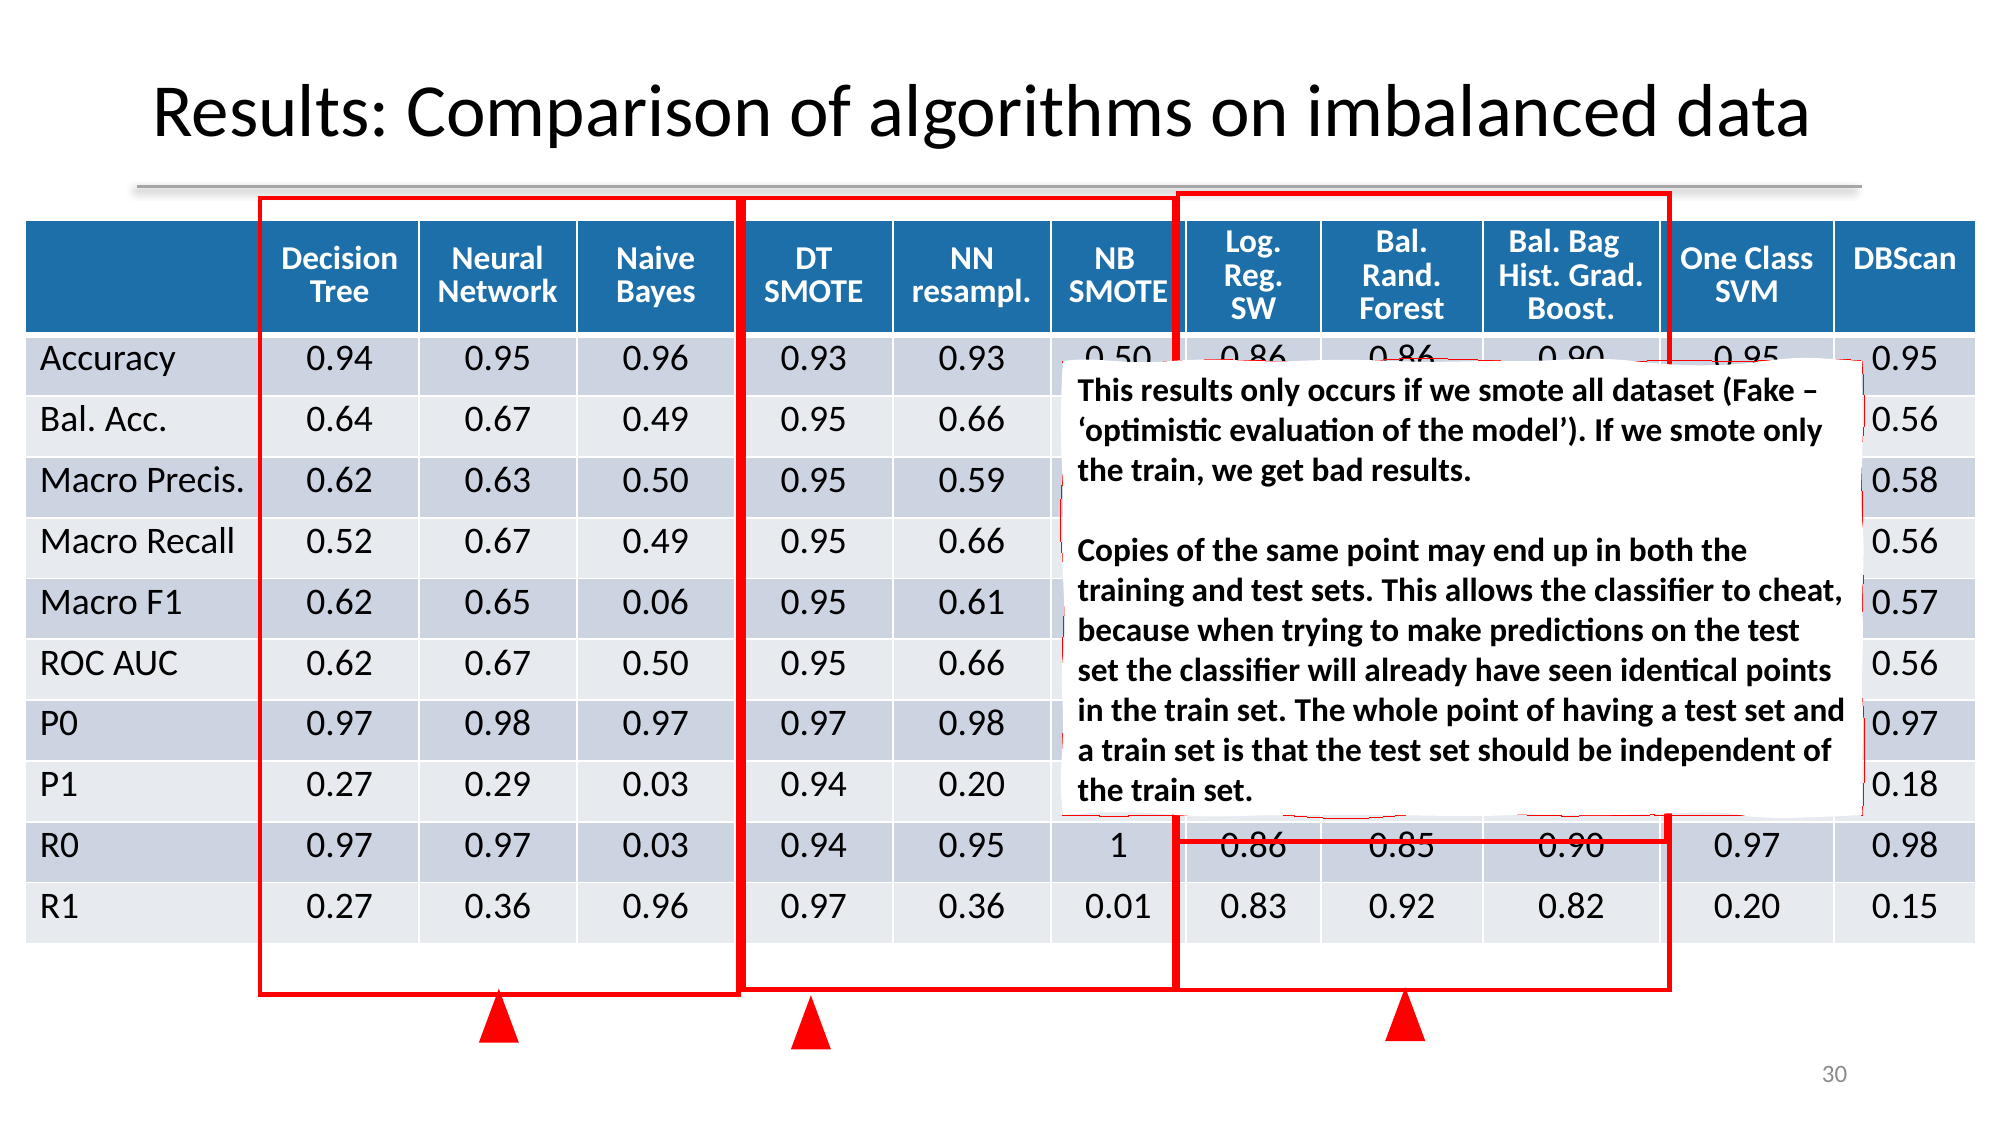

# Results: Comparison of algorithms on imbalanced data

|  | Decision Tree | Neural Network | Naive Bayes | DT SMOTE | NN resampl. | NB  SMOTE | Log. Reg. SW | Bal. Rand. Forest | Bal. Bag Hist. Grad. Boost. | One Class SVM | DBScan |
| --- | --- | --- | --- | --- | --- | --- | --- | --- | --- | --- | --- |
| Accuracy | 0.94 | 0.95 | 0.96 | 0.93 | 0.93 | 0.50 | 0.86 | 0.86 | 0.90 | 0.95 | 0.95 |
| Bal. Acc. | 0.64 | 0.67 | 0.49 | 0.95 | 0.66 | 0.51 | 0.85 | 0.89 | 0.86 | 0.58 | 0.56 |
| Macro Precis. | 0.62 | 0.63 | 0.50 | 0.95 | 0.59 | 0.66 | 0.58 | 0.59 | 0.60 | 0.58 | 0.58 |
| Macro Recall | 0.52 | 0.67 | 0.49 | 0.95 | 0.66 | 0.50 | 0.85 | 0.89 | 0.86 | 0.58 | 0.56 |
| Macro F1 | 0.62 | 0.65 | 0.06 | 0.95 | 0.61 | 0.35 | 0.60 | 0.61 | 0.64 | 0.58 | 0.57 |
| ROC AUC | 0.62 | 0.67 | 0.50 | 0.95 | 0.66 | 0.52 | 0.85 | 0.89 | 0.86 | 0.58 | 0.56 |
| P0 | 0.97 | 0.98 | 0.97 | 0.97 | 0.98 | 0.50 | 0.99 | 1.00 | 0.99 | 0.97 | 0.97 |
| P1 | 0.27 | 0.29 | 0.03 | 0.94 | 0.20 | 0.83 | 0.17 | 0.17 | 0.21 | 0.18 | 0.18 |
| R0 | 0.97 | 0.97 | 0.03 | 0.94 | 0.95 | 1 | 0.86 | 0.85 | 0.90 | 0.97 | 0.98 |
| R1 | 0.27 | 0.36 | 0.96 | 0.97 | 0.36 | 0.01 | 0.83 | 0.92 | 0.82 | 0.20 | 0.15 |
This results only occurs if we smote all dataset (Fake – ‘optimistic evaluation of the model’). If we smote only the train, we get bad results.

Copies of the same point may end up in both the training and test sets. This allows the classifier to cheat, because when trying to make predictions on the test set the classifier will already have seen identical points in the train set. The whole point of having a test set and a train set is that the test set should be independent of the train set.

30